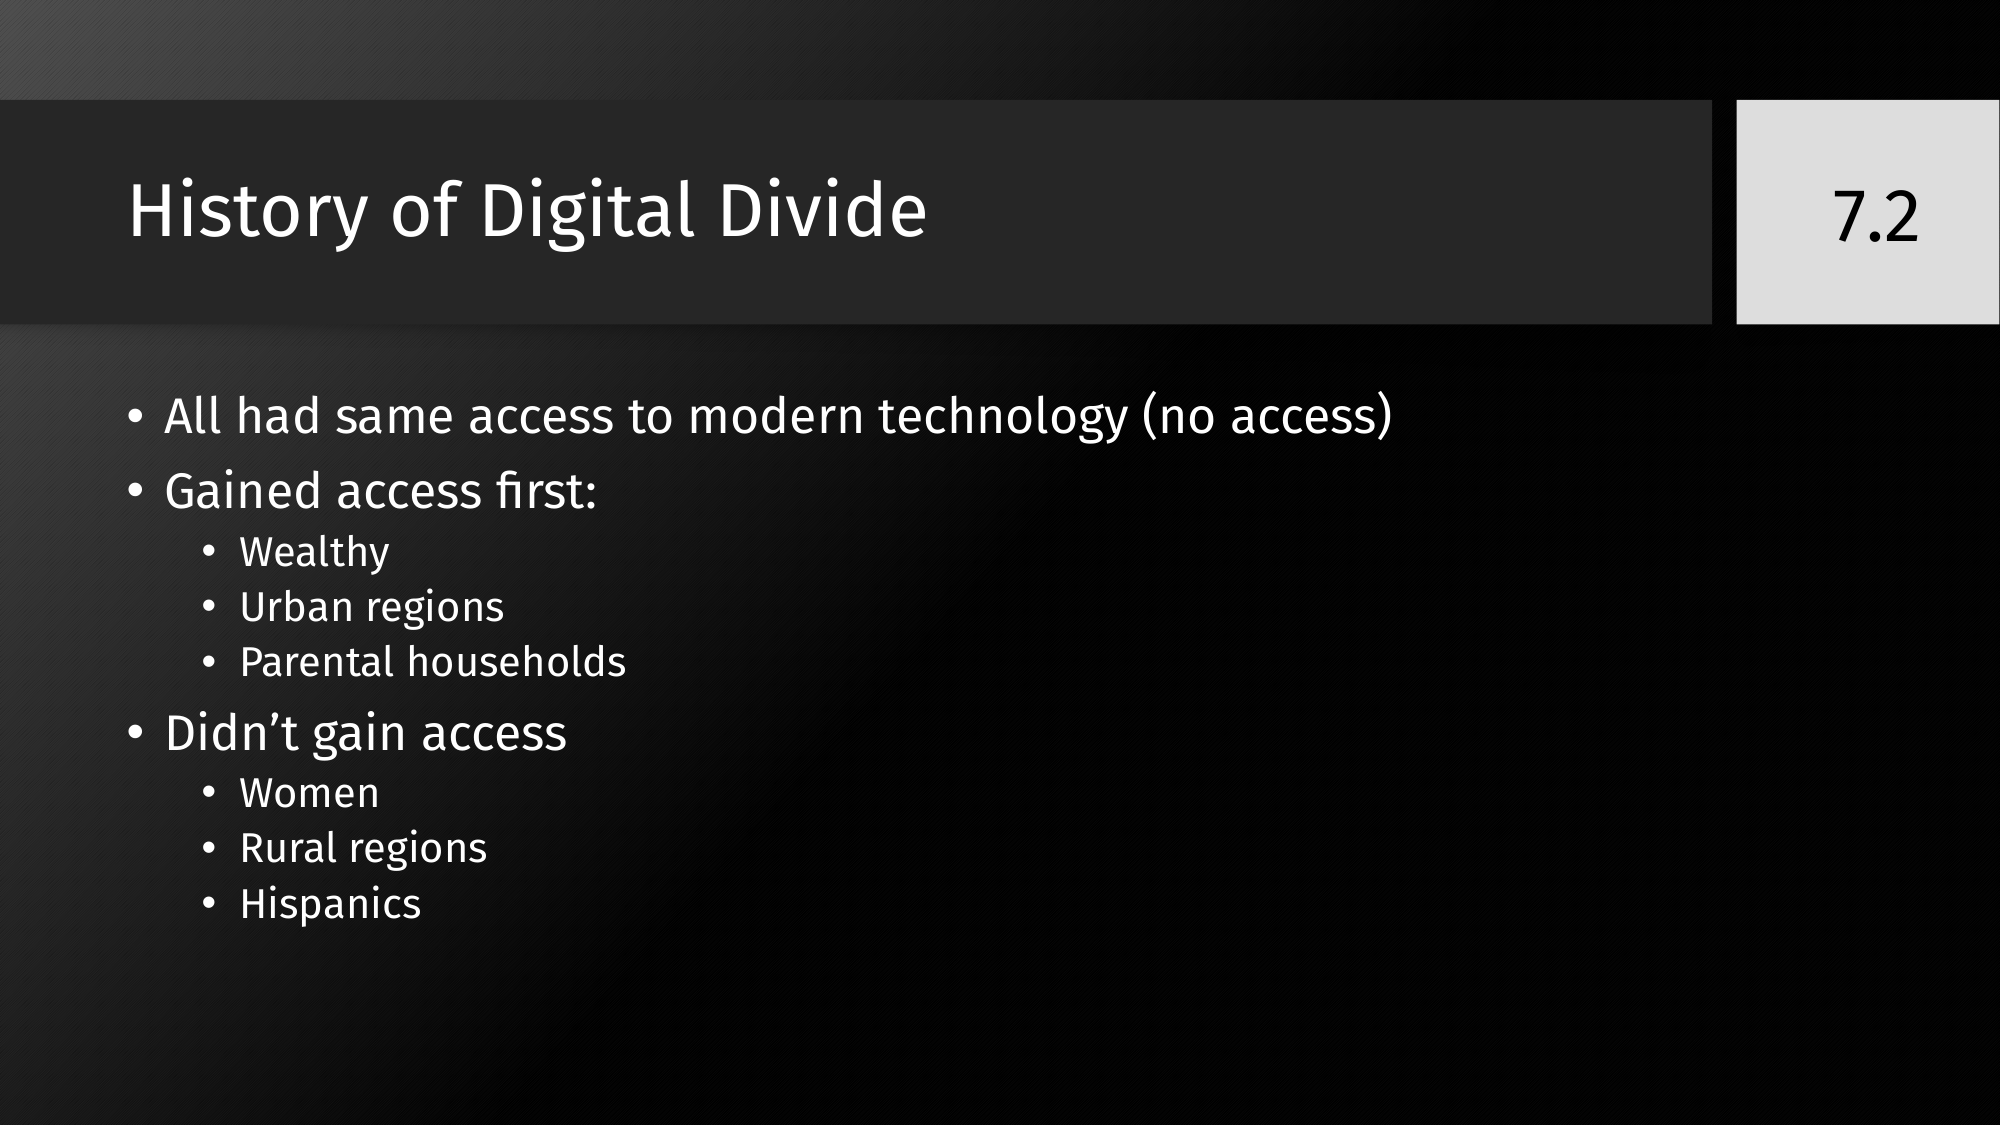

# History of Digital Divide
7.2
All had same access to modern technology (no access)
Gained access first:
Wealthy
Urban regions
Parental households
Didn’t gain access
Women
Rural regions
Hispanics